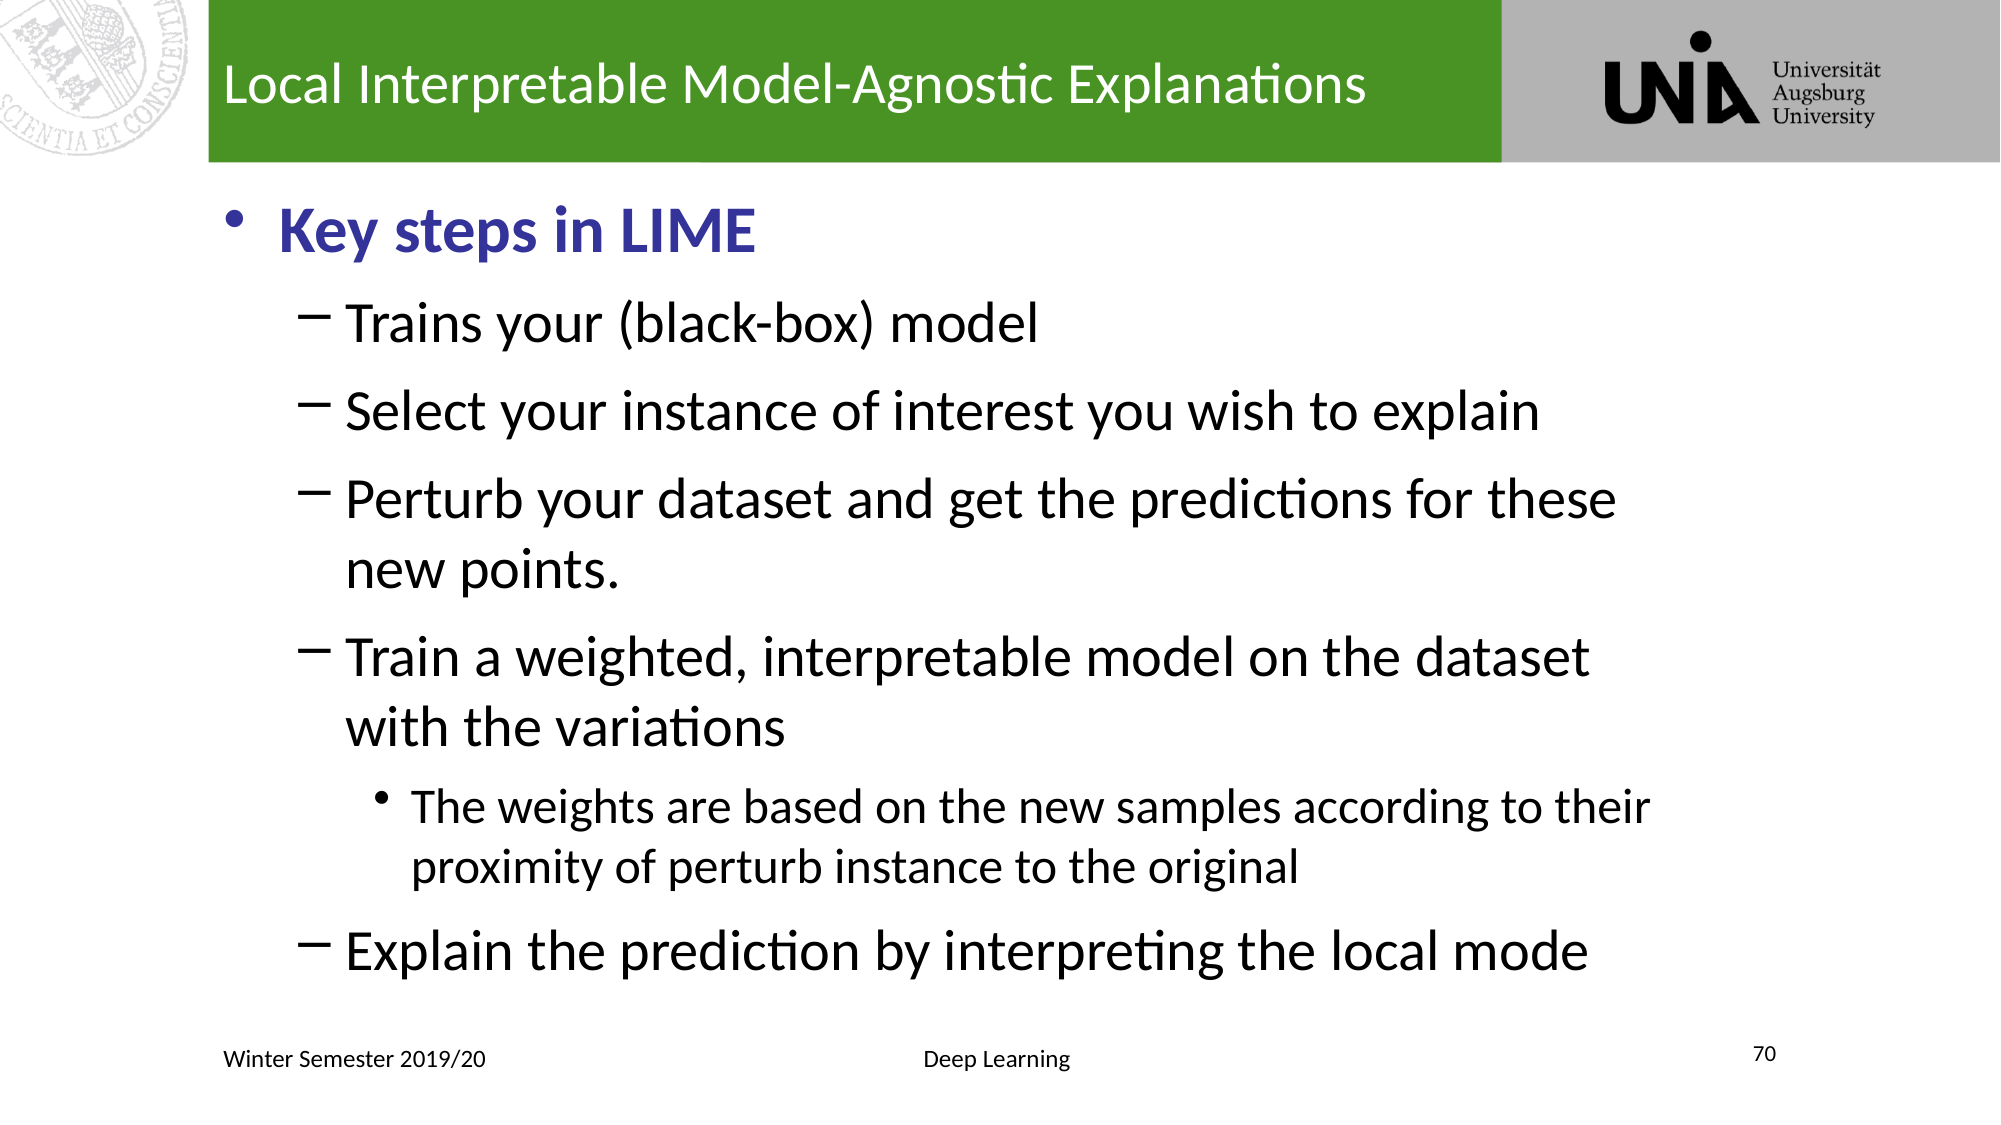

# Local Interpretable Model-Agnostic Explanations
Key steps in LIME
Trains your (black-box) model
Select your instance of interest you wish to explain
Perturb your dataset and get the predictions for these new points.
Train a weighted, interpretable model on the dataset with the variations
The weights are based on the new samples according to their proximity of perturb instance to the original
Explain the prediction by interpreting the local mode
70